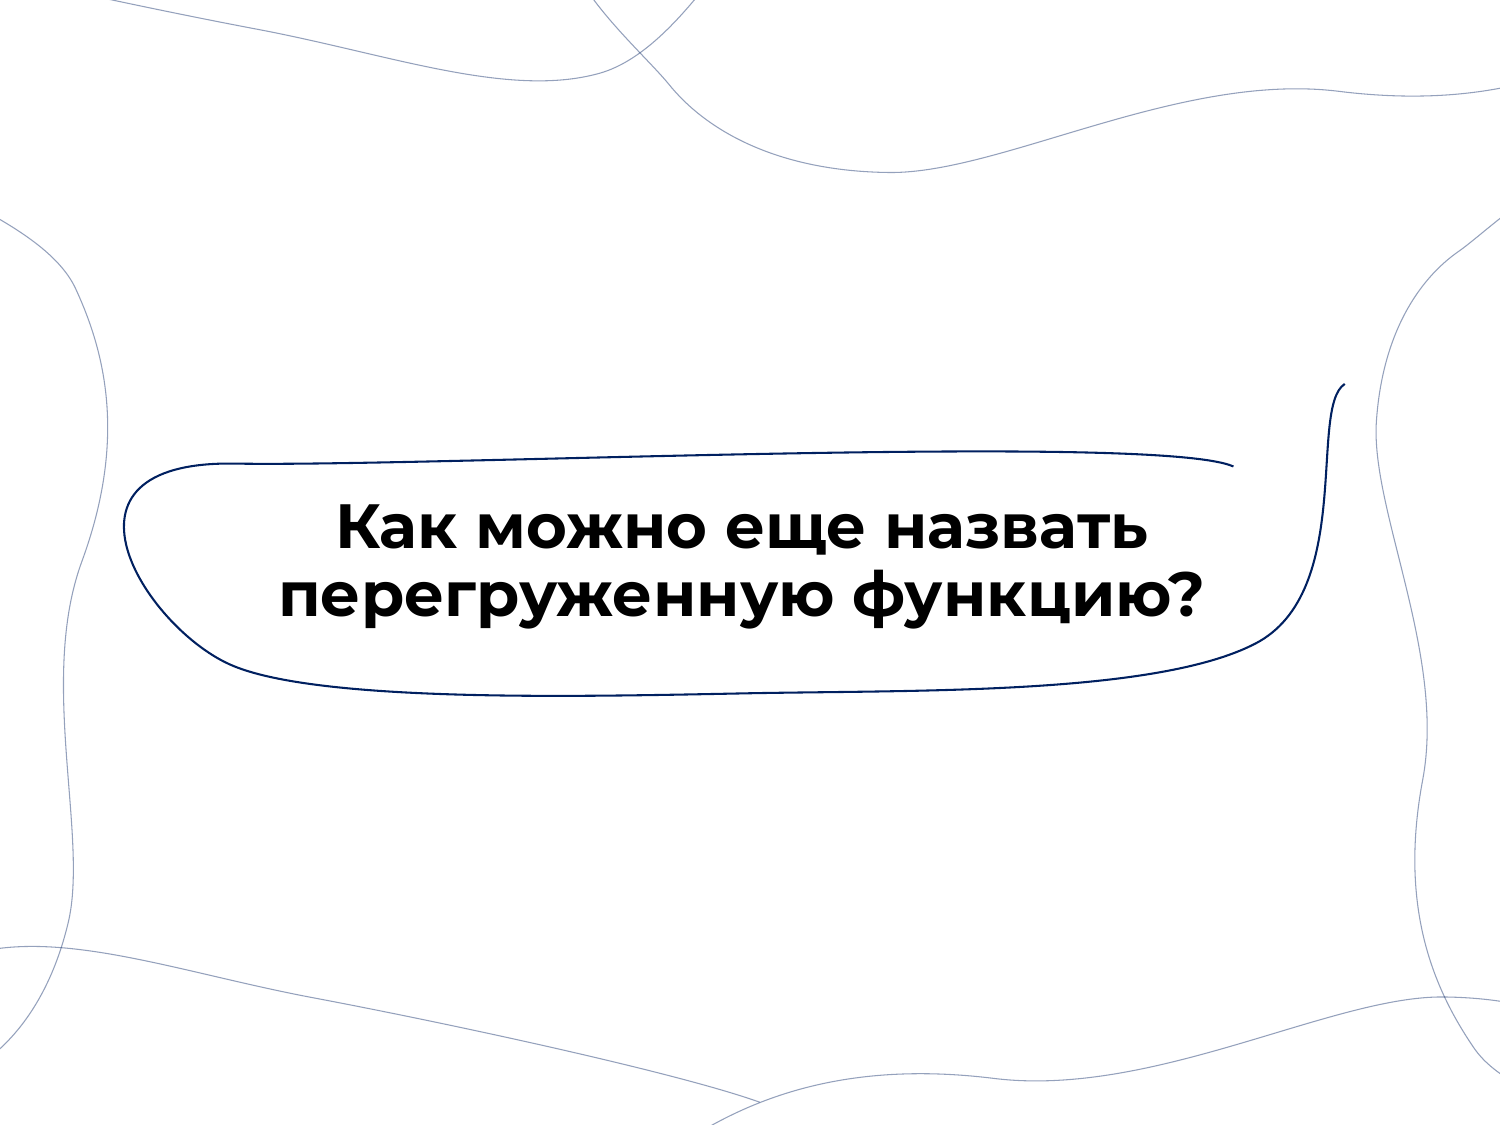

# Как можно еще назвать перегруженную функцию?